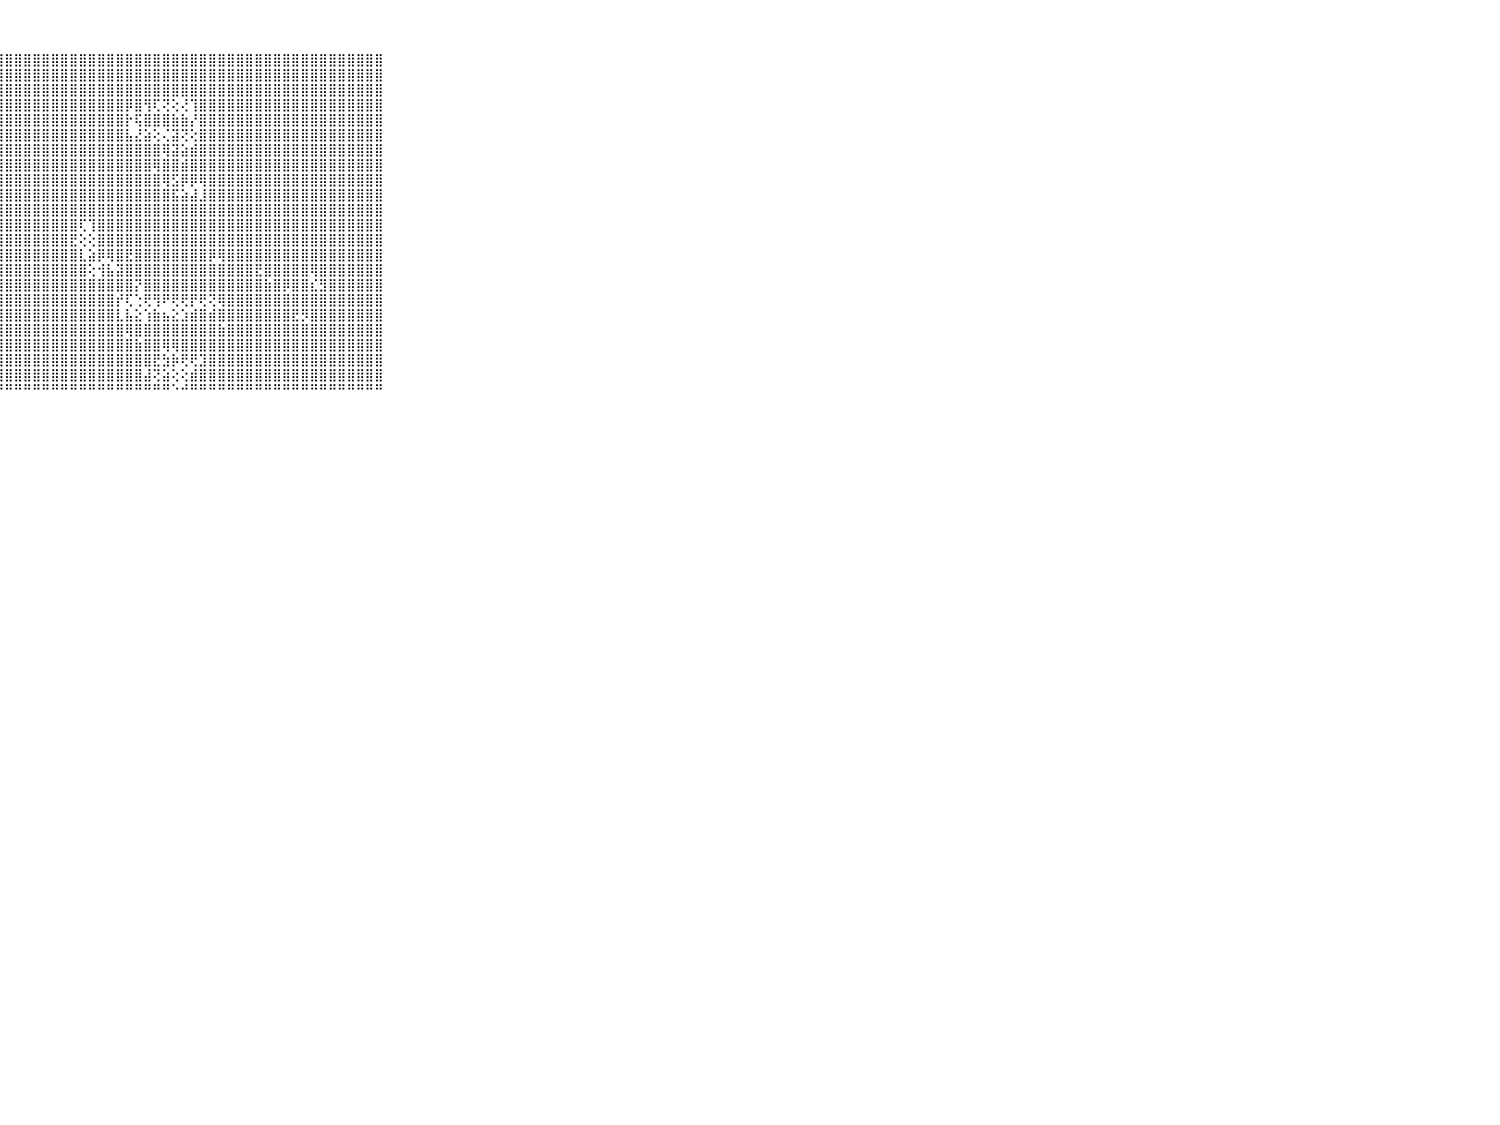

⠀⠀⠀⠀⠀⠀⠀⠀⠀⠀⠀⣿⣿⣿⣿⣿⣿⣿⣿⣿⣿⣿⣿⣿⣿⣿⣿⣿⣿⣿⣿⣿⣿⣿⣿⣿⣿⣿⣿⣿⣿⣿⣿⣿⣿⣿⣿⣿⣿⣿⣿⣿⣿⣿⣿⣿⣿⣿⣿⣿⣿⣿⣿⣿⣿⣿⣿⣿⣿⠀⠀⠀⠀⠀⠀⠀⠀⠀⠀⠀⠀
⠀⠀⠀⠀⠀⠀⠀⠀⠀⠀⠀⣿⣿⣿⣿⣿⣿⣿⣿⣿⣿⣿⣿⣿⣿⣿⣿⣿⣿⣿⣿⣿⣿⣿⣿⣿⣿⣿⣿⣿⣿⣿⣿⣿⣿⣿⣿⣿⣿⣿⣿⣿⣿⣿⣿⣿⣿⣿⣿⣿⣿⣿⣿⣿⣿⣿⣿⣿⣿⠀⠀⠀⠀⠀⠀⠀⠀⠀⠀⠀⠀
⠀⠀⠀⠀⠀⠀⠀⠀⠀⠀⠀⣿⣿⣿⣿⣿⣿⣿⣿⣿⣿⣿⣿⣿⣿⣿⣿⣿⣿⣿⣿⣿⣿⣿⣿⣿⣿⣿⣿⣿⣿⣿⣿⣿⣿⣿⣿⣿⣿⣿⣿⣿⣿⣿⣿⣿⣿⣿⣿⣿⣿⣿⣿⣿⣿⣿⣿⣿⣿⠀⠀⠀⠀⠀⠀⠀⠀⠀⠀⠀⠀
⠀⠀⠀⠀⠀⠀⠀⠀⠀⠀⠀⣿⣿⣿⣿⣿⣿⣿⣿⣿⣿⣿⣿⣿⣿⣿⣿⣿⣿⣿⣿⣿⣿⣿⣿⣿⣿⣿⣿⣿⣿⡿⣿⢻⢏⢝⢕⢜⢹⣿⣿⣿⣿⣿⣿⣿⣿⣿⣿⣿⣿⣿⣿⣿⣿⣿⣿⣿⣿⠀⠀⠀⠀⠀⠀⠀⠀⠀⠀⠀⠀
⠀⠀⠀⠀⠀⠀⠀⠀⠀⠀⠀⣿⣿⣿⣿⣿⣿⣿⣿⣿⣿⣿⣿⣿⣿⣿⣿⣿⣿⣿⣿⣿⣿⣿⣿⣿⣿⣿⣿⣿⣿⡗⢯⣿⣿⣿⣷⣷⡜⣿⣿⣿⣿⣿⣿⣿⣿⣿⣿⣿⣿⣿⣿⣿⣿⣿⣿⣿⣿⠀⠀⠀⠀⠀⠀⠀⠀⠀⠀⠀⠀
⠀⠀⠀⠀⠀⠀⠀⠀⠀⠀⠀⣿⣿⣿⣿⣿⣿⣿⣿⣿⣿⣿⣿⣿⣿⣿⣿⣿⣿⣿⣿⣿⣿⣿⣿⣿⣿⣿⣿⣿⣿⣧⣜⣵⢕⢌⣽⢝⢕⣿⣿⣿⣿⣿⣿⣿⣿⣿⣿⣿⣿⣿⣿⣿⣿⣿⣿⣿⣿⠀⠀⠀⠀⠀⠀⠀⠀⠀⠀⠀⠀
⠀⠀⠀⠀⠀⠀⠀⠀⠀⠀⠀⣿⣿⣿⣿⣿⣿⣿⣿⣿⣿⣿⣿⣿⣿⣿⣿⣿⣿⣿⣿⣿⣿⣿⣿⣿⣿⣿⣿⣿⣿⣿⣿⣿⣿⢿⣽⣵⣾⣿⣿⣿⣿⣿⣿⣿⣿⣿⣿⣿⣿⣿⣿⣿⣿⣿⣿⣿⣿⠀⠀⠀⠀⠀⠀⠀⠀⠀⠀⠀⠀
⠀⠀⠀⠀⠀⠀⠀⠀⠀⠀⠀⣿⣿⣿⣿⣿⣿⣿⣿⣿⣿⣿⣿⣿⣿⣿⣿⣿⣿⣿⣿⣿⣿⣿⣿⣿⣿⣿⣿⣿⣿⣿⣿⣿⢿⣿⣿⣾⣿⣿⣿⣿⣿⣿⣿⣿⣿⣿⣿⣿⣿⣿⣿⣿⣿⣿⣿⣿⣿⠀⠀⠀⠀⠀⠀⠀⠀⠀⠀⠀⠀
⠀⠀⠀⠀⠀⠀⠀⠀⠀⠀⠀⣿⣿⣿⣿⣿⣿⣿⣿⣿⣿⣿⣿⣿⣿⣿⣿⣿⣿⣿⣿⣿⣿⣿⣿⣿⣿⣿⣿⣿⣿⣿⣿⣿⣿⢿⣫⡿⡿⢿⣿⣿⣿⣿⣿⣿⣿⣿⣿⣿⣿⣿⣿⣿⣿⣿⣿⣿⣿⠀⠀⠀⠀⠀⠀⠀⠀⠀⠀⠀⠀
⠀⠀⠀⠀⠀⠀⠀⠀⠀⠀⠀⣿⣿⣿⣿⣿⣿⣿⣿⣿⣿⣿⣿⣿⣿⣿⣿⣿⣿⣿⣿⣿⣿⣿⣿⣿⣿⣿⣿⣿⣿⣿⣿⣿⣿⣿⣯⣵⣼⣸⣿⣿⣿⣿⣿⣿⣿⣿⣿⣿⣿⣿⣿⣿⣿⣿⣿⣿⣿⠀⠀⠀⠀⠀⠀⠀⠀⠀⠀⠀⠀
⠀⠀⠀⠀⠀⠀⠀⠀⠀⠀⠀⣿⣿⣿⣿⣿⣿⣿⣿⣿⣿⣿⣿⣿⣿⣿⣿⣿⣿⣿⣿⣿⣿⣿⣿⣿⣿⣿⣿⣿⣿⣿⣿⣿⣿⣿⣿⣿⣿⣿⣿⣿⣿⣿⣿⣿⣿⣿⣿⣿⣿⣿⣿⣿⣿⣿⣿⣿⣿⠀⠀⠀⠀⠀⠀⠀⠀⠀⠀⠀⠀
⠀⠀⠀⠀⠀⠀⠀⠀⠀⠀⠀⣿⣿⣿⣿⣿⣿⣿⣿⣿⣿⣿⣿⣿⣿⣿⣿⣿⣿⣿⣿⣿⣿⣿⣿⣿⢏⢹⣿⣿⣿⣿⣿⣿⣿⣿⣿⣿⣿⣿⣿⣿⣿⣿⣿⣿⣿⣿⣿⣿⣿⣿⣿⣿⣿⣿⣿⣿⣿⠀⠀⠀⠀⠀⠀⠀⠀⠀⠀⠀⠀
⠀⠀⠀⠀⠀⠀⠀⠀⠀⠀⠀⣿⣿⣿⣿⣿⣿⣿⣿⣿⣿⣿⣿⣿⣿⣿⣿⣿⣿⣿⣿⣿⣿⣿⣿⣟⢕⢕⣿⣿⣿⣿⣿⣿⣿⣿⣿⣿⣿⣿⣿⣿⣿⣿⣿⣿⣿⣿⣿⣿⣿⣿⣿⣿⣿⣿⣿⣿⣿⠀⠀⠀⠀⠀⠀⠀⠀⠀⠀⠀⠀
⠀⠀⠀⠀⠀⠀⠀⠀⠀⠀⠀⣿⣿⣿⣿⣿⣿⣿⣿⣿⣿⣿⣿⣿⣿⣿⣿⣿⣿⣿⣿⣿⣿⣿⣿⣿⣇⣵⡿⢿⣿⣟⣿⣿⣿⣿⣿⣿⣿⣿⡿⢿⣿⣿⣿⣿⣿⣿⣿⣿⣿⣿⣿⣿⣿⣿⣿⣿⣿⠀⠀⠀⠀⠀⠀⠀⠀⠀⠀⠀⠀
⠀⠀⠀⠀⠀⠀⠀⠀⠀⠀⠀⣿⣿⣿⣿⣿⣿⣿⣿⣿⣿⣿⣿⣿⣿⣿⣿⣿⣿⣿⣿⣿⣿⣿⣿⣿⣿⢕⢺⣧⣽⣿⣿⣿⣿⣿⣿⣿⣿⣿⣿⣿⣿⣿⣿⣟⣿⣿⣿⣿⣿⢿⣿⣿⣿⣿⣿⣿⣿⠀⠀⠀⠀⠀⠀⠀⠀⠀⠀⠀⠀
⠀⠀⠀⠀⠀⠀⠀⠀⠀⠀⠀⣿⣿⣿⣿⣿⣿⣿⣿⣿⣿⣿⣿⣿⣿⣿⣿⣿⣿⣿⣿⣿⣿⣿⣿⣿⣿⣿⣿⣿⣿⣿⡝⣿⣿⣿⣿⣿⣿⣿⣿⣿⣿⣿⣿⣿⣷⣿⡿⣿⣿⣎⣻⣿⣿⣿⣿⣿⣿⠀⠀⠀⠀⠀⠀⠀⠀⠀⠀⠀⠀
⠀⠀⠀⠀⠀⠀⠀⠀⠀⠀⠀⣿⣿⣿⣿⣿⣿⣿⣿⣿⣿⣿⣿⣿⣿⣿⣿⣿⣿⣿⣿⣿⣿⣿⣿⣿⣿⣿⣿⣿⡞⢏⢑⢟⢻⠟⢟⢟⡟⢟⢝⢿⣿⣿⣿⣿⣿⣿⣿⣿⣿⣿⣿⣿⣿⣿⣿⣿⣿⠀⠀⠀⠀⠀⠀⠀⠀⠀⠀⠀⠀
⠀⠀⠀⠀⠀⠀⠀⠀⠀⠀⠀⣿⣿⣿⣿⣿⣿⣿⣿⣿⣿⣿⣿⣿⣿⣿⣿⣿⣿⣿⣿⣿⣿⣿⣿⣿⣿⣿⣿⣿⣇⣧⣕⢱⣷⣦⣕⣱⣾⣿⣾⣿⣿⣿⣿⣿⣿⣿⣿⣟⡻⣿⣿⣿⣿⣿⣿⣿⣿⠀⠀⠀⠀⠀⠀⠀⠀⠀⠀⠀⠀
⠀⠀⠀⠀⠀⠀⠀⠀⠀⠀⠀⣿⣿⣿⣿⣿⣿⣿⣿⣿⣿⣿⣿⣿⣿⣿⣿⣿⣿⣿⣿⣿⣿⣿⣿⣿⣿⣿⣿⣿⣿⢿⣿⣿⣿⣿⣿⣿⣿⣿⣿⣷⣿⣿⣿⣿⣿⣿⣿⣿⣿⣿⣿⣿⣿⣿⣿⣿⣿⠀⠀⠀⠀⠀⠀⠀⠀⠀⠀⠀⠀
⠀⠀⠀⠀⠀⠀⠀⠀⠀⠀⠀⣿⣿⣿⣿⣿⣿⣿⣿⣿⣿⣿⣿⣿⣿⣿⣿⣿⣿⣿⣿⣿⣿⣿⣿⣿⣿⣿⣿⣿⣿⣿⣷⣿⣿⢿⢿⣿⣿⣿⣿⣿⣿⣿⣿⣿⣿⣿⣿⣿⣿⣿⣿⣿⣿⣿⣿⣿⣿⠀⠀⠀⠀⠀⠀⠀⠀⠀⠀⠀⠀
⠀⠀⠀⠀⠀⠀⠀⠀⠀⠀⠀⣿⣿⣿⣿⣿⣿⣿⣿⣿⣿⣿⣿⣿⣿⣿⣿⣿⣿⣿⣿⣿⣿⣿⣿⣿⣿⣿⣿⣿⣿⣿⣿⣿⣟⣳⡷⢟⢟⣹⣿⣿⣿⣿⣿⣿⣿⣿⣿⣿⣿⣿⣿⣿⣿⣿⣿⣿⣿⠀⠀⠀⠀⠀⠀⠀⠀⠀⠀⠀⠀
⠀⠀⠀⠀⠀⠀⠀⠀⠀⠀⠀⣿⣿⣿⣿⣿⣿⣿⣿⣿⣿⣿⣿⣿⣿⣿⣿⣿⣿⣿⣿⣿⣿⣿⣿⣿⣿⣿⣿⣿⣿⣿⣿⣼⢝⣵⢕⢕⣾⣿⣿⣿⣿⣿⣿⣿⣿⣿⣿⣿⣿⣿⣿⣿⣿⣿⣿⣿⣿⠀⠀⠀⠀⠀⠀⠀⠀⠀⠀⠀⠀
⠀⠀⠀⠀⠀⠀⠀⠀⠀⠀⠀⠛⠛⠛⠛⠛⠛⠛⠛⠛⠛⠛⠛⠛⠛⠛⠛⠛⠛⠛⠛⠛⠛⠛⠛⠛⠛⠛⠛⠛⠛⠛⠛⠛⠛⠛⠑⠚⠛⠛⠛⠛⠛⠛⠛⠛⠛⠛⠛⠛⠛⠛⠛⠛⠛⠛⠛⠛⠛⠀⠀⠀⠀⠀⠀⠀⠀⠀⠀⠀⠀